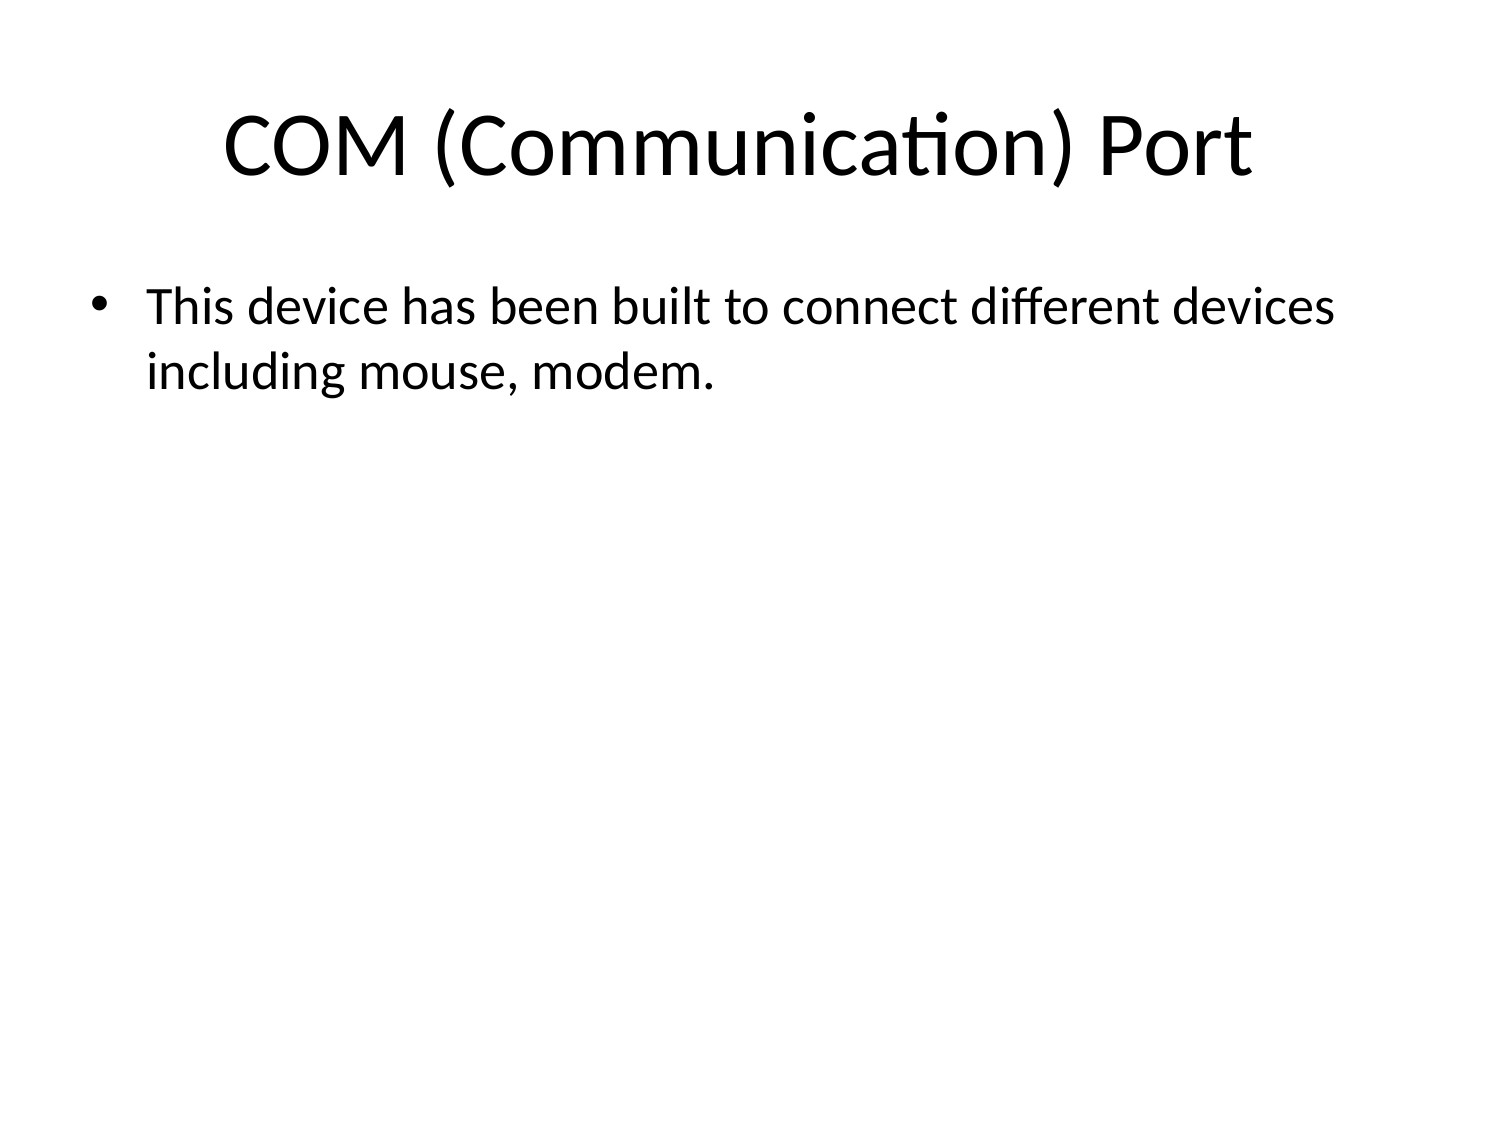

# COM (Communication) Port
This device has been built to connect different devices including mouse, modem.